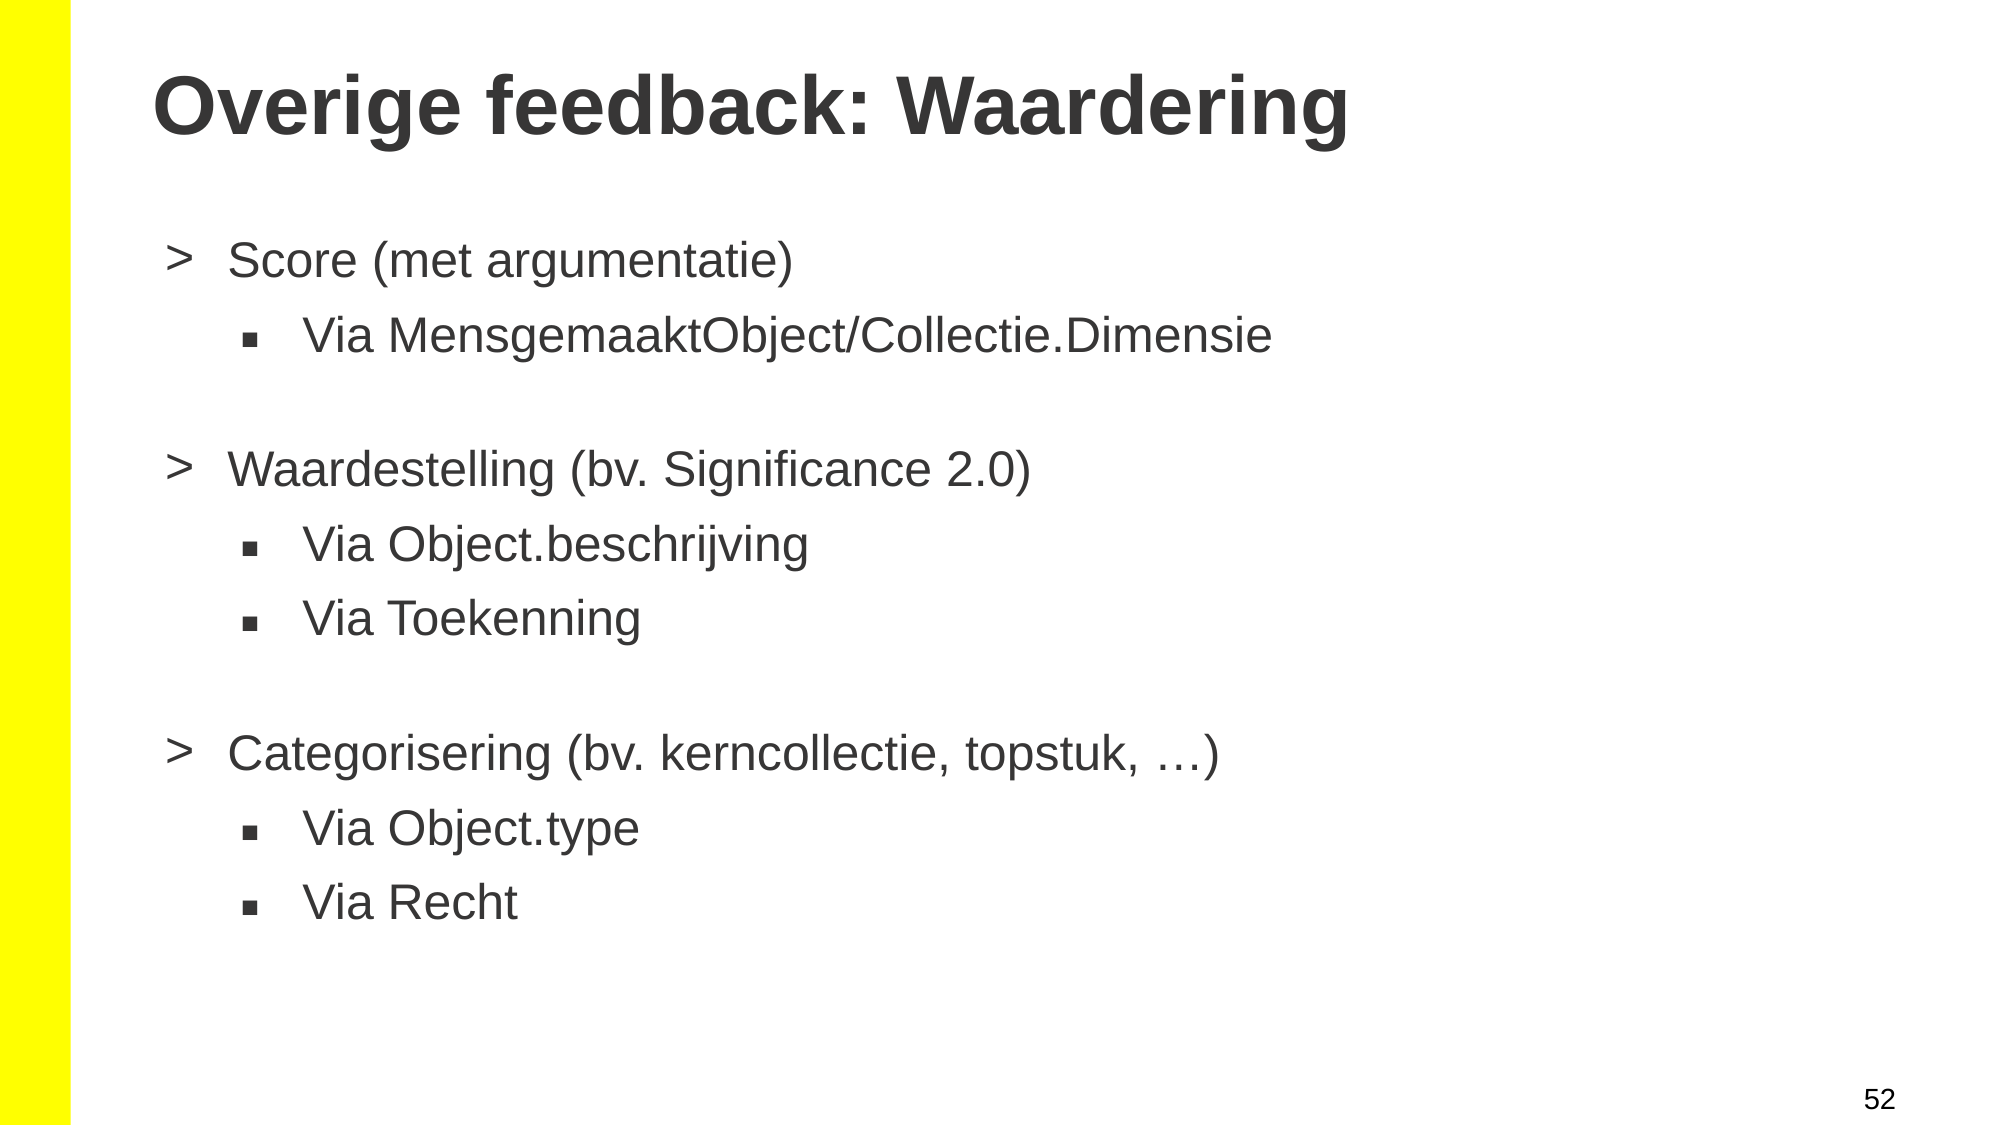

Overige feedback: Waardering
Score (met argumentatie)
Via MensgemaaktObject/Collectie.Dimensie
Waardestelling (bv. Significance 2.0)
Via Object.beschrijving
Via Toekenning
Categorisering (bv. kerncollectie, topstuk, …)
Via Object.type
Via Recht

52